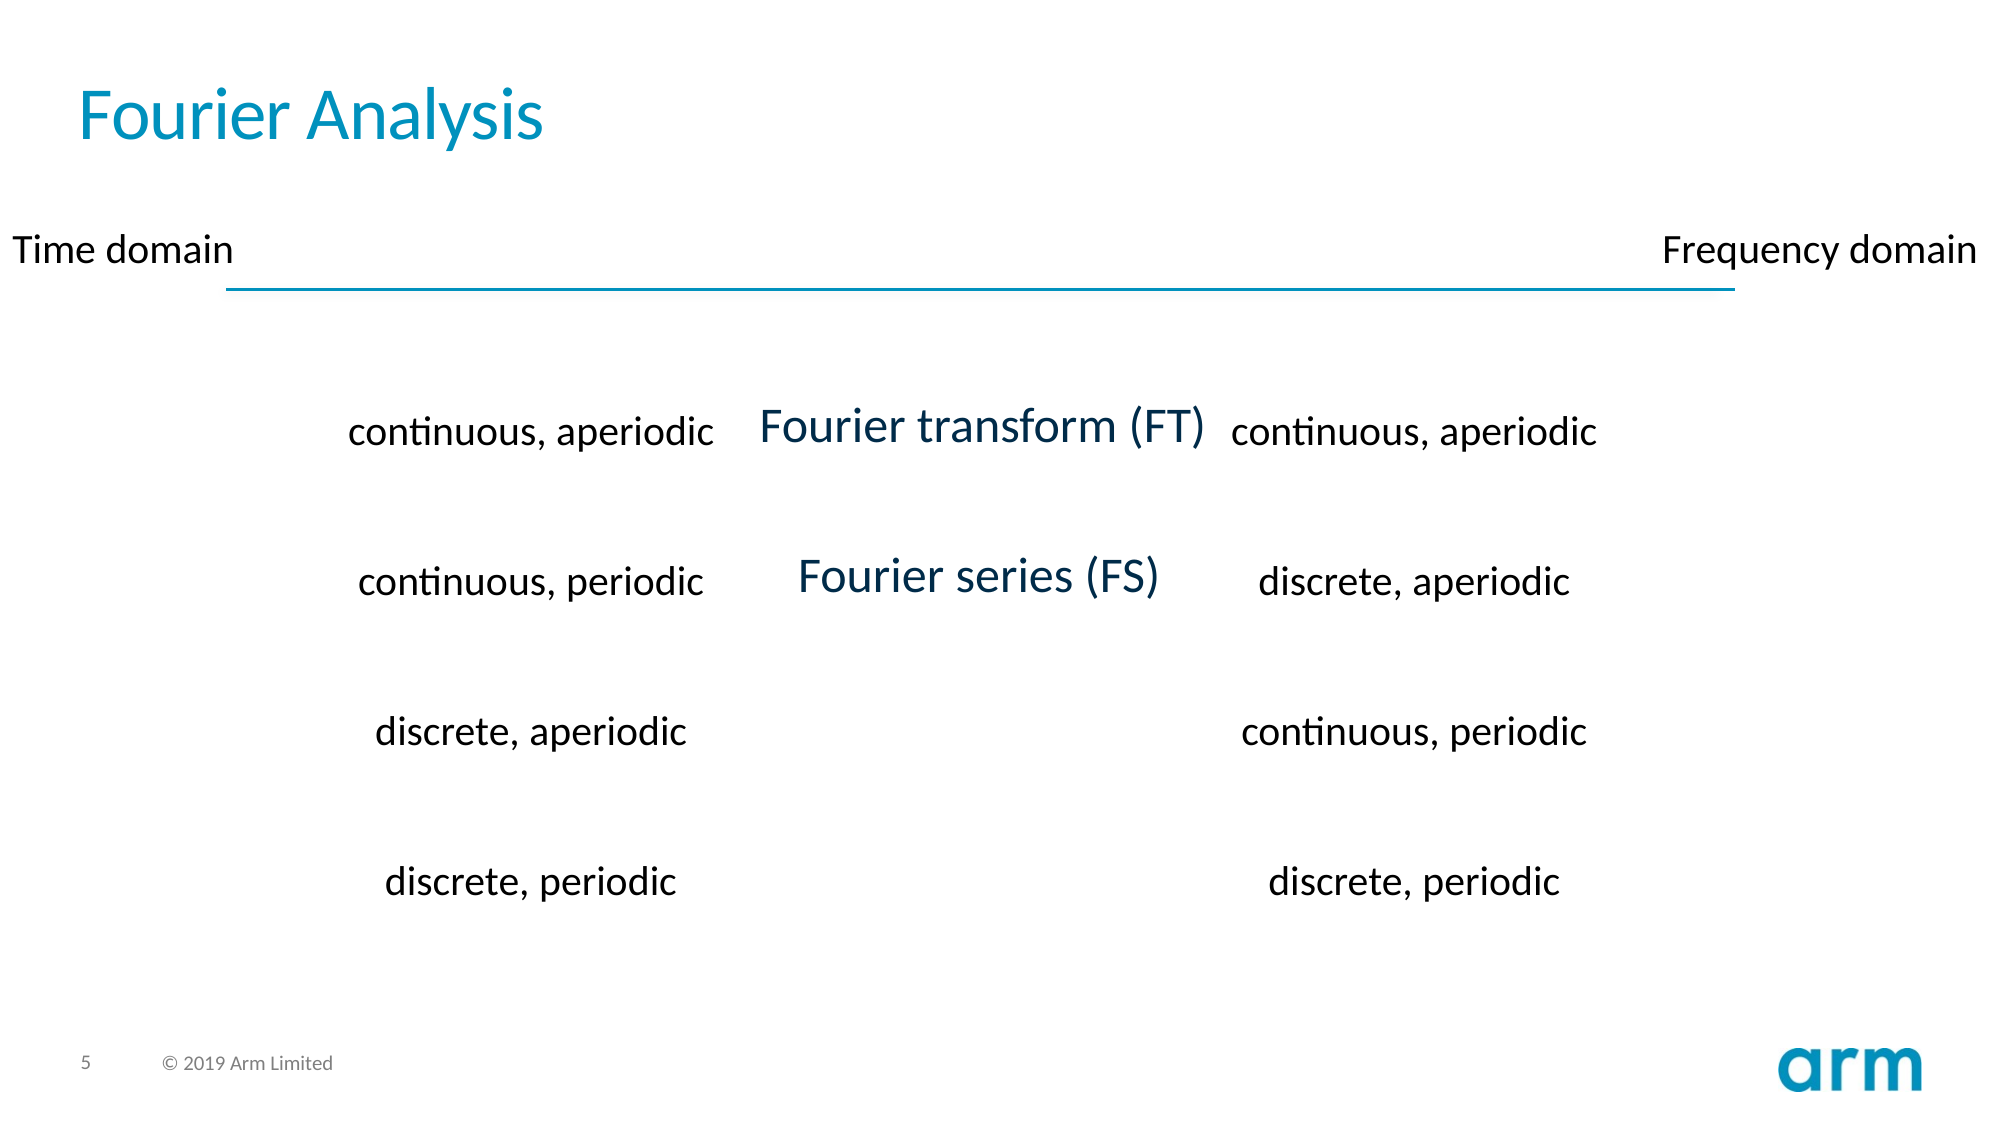

# Fourier Analysis
Time domain								      		Frequency domain
continuous, aperiodic

continuous, periodic

discrete, aperiodic

discrete, periodic
continuous, aperiodic

discrete, aperiodic

continuous, periodic

discrete, periodic
Fourier transform (FT)
Fourier series (FS)